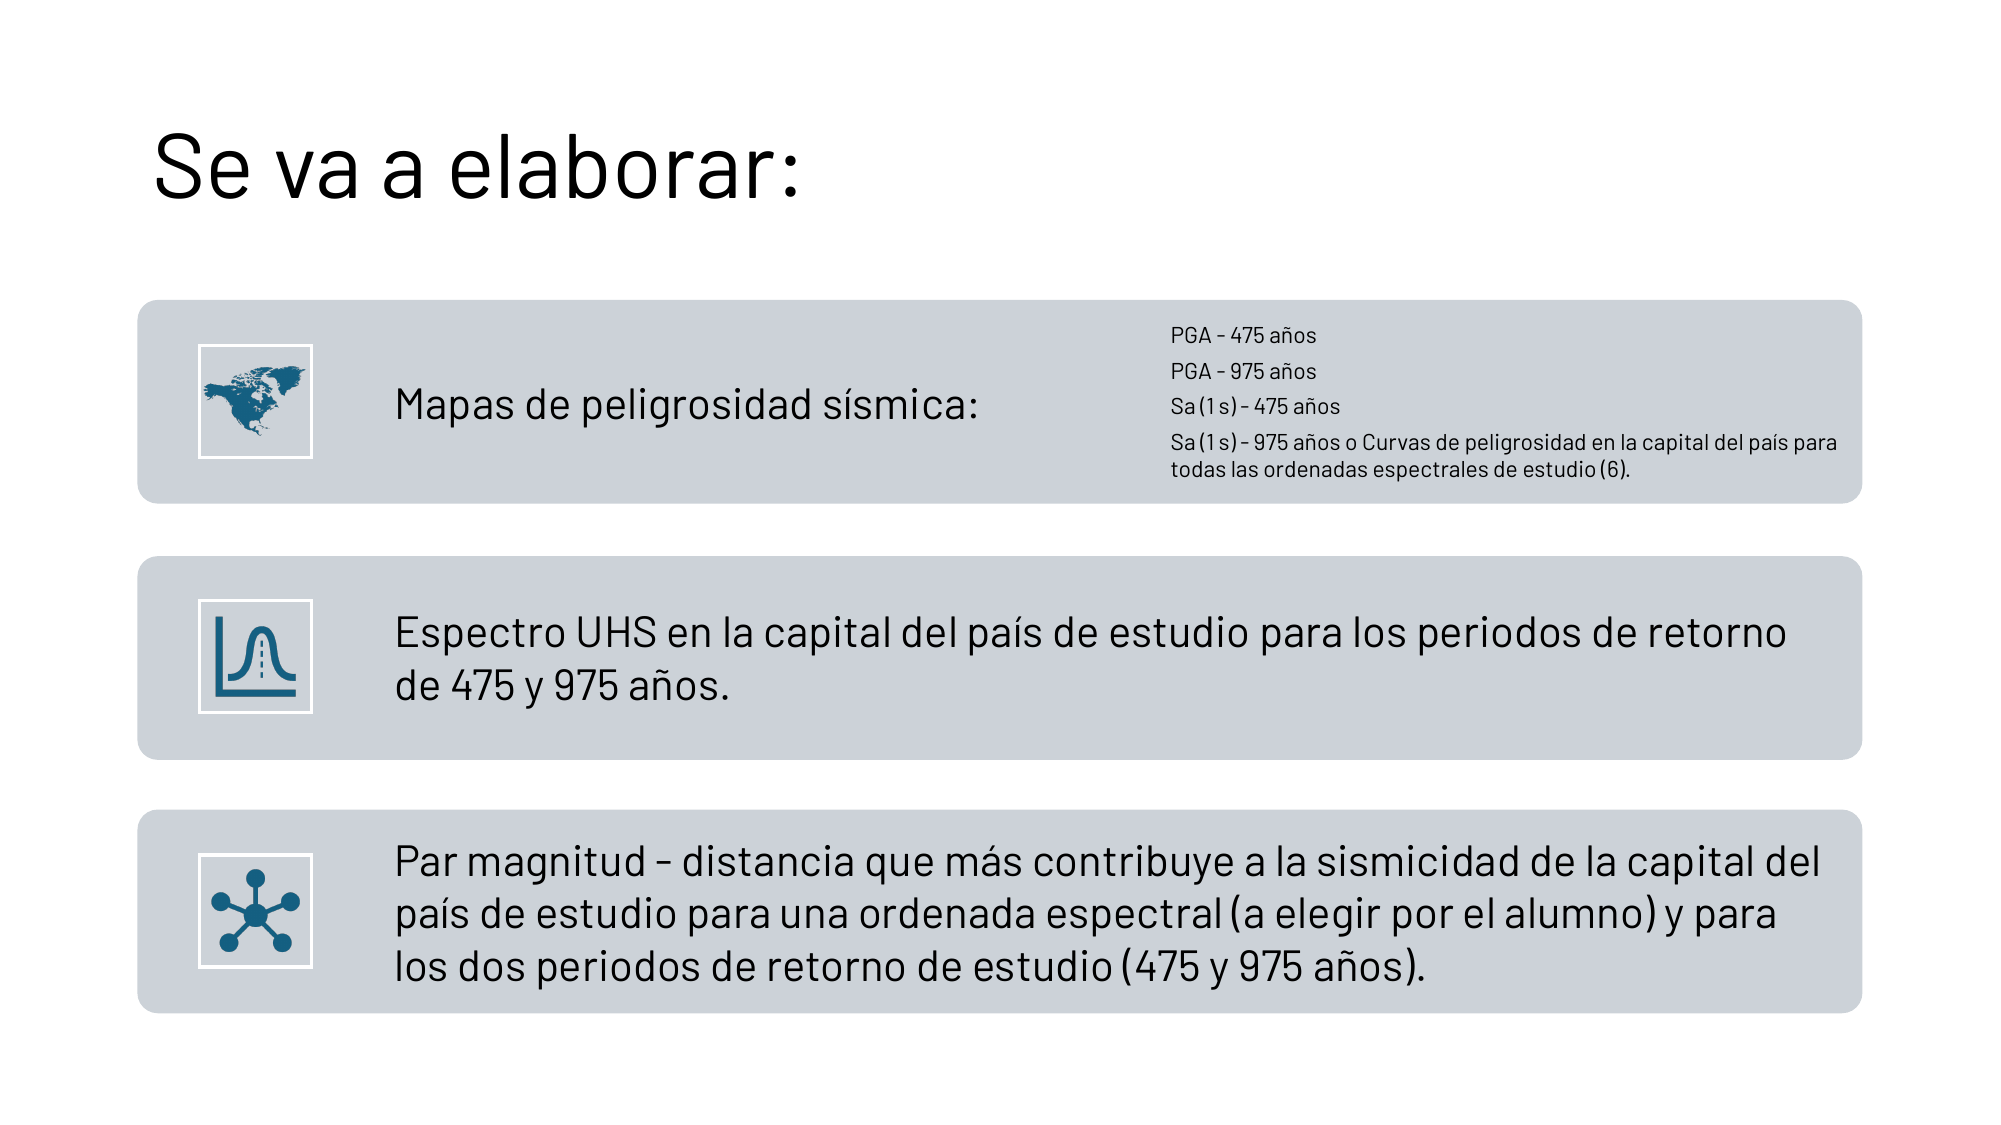

# Se va a elaborar:
Mapas de peligrosidad sísmica:
PGA - 475 años
PGA - 975 años
Sa (1 s) - 475 años
Sa (1 s) - 975 años o Curvas de peligrosidad en la capital del país para todas las ordenadas espectrales de estudio (6).
Espectro UHS en la capital del país de estudio para los periodos de retorno de 475 y 975 años.
Par magnitud - distancia que más contribuye a la sismicidad de la capital del país de estudio para una ordenada espectral (a elegir por el alumno) y para los dos periodos de retorno de estudio (475 y 975 años).